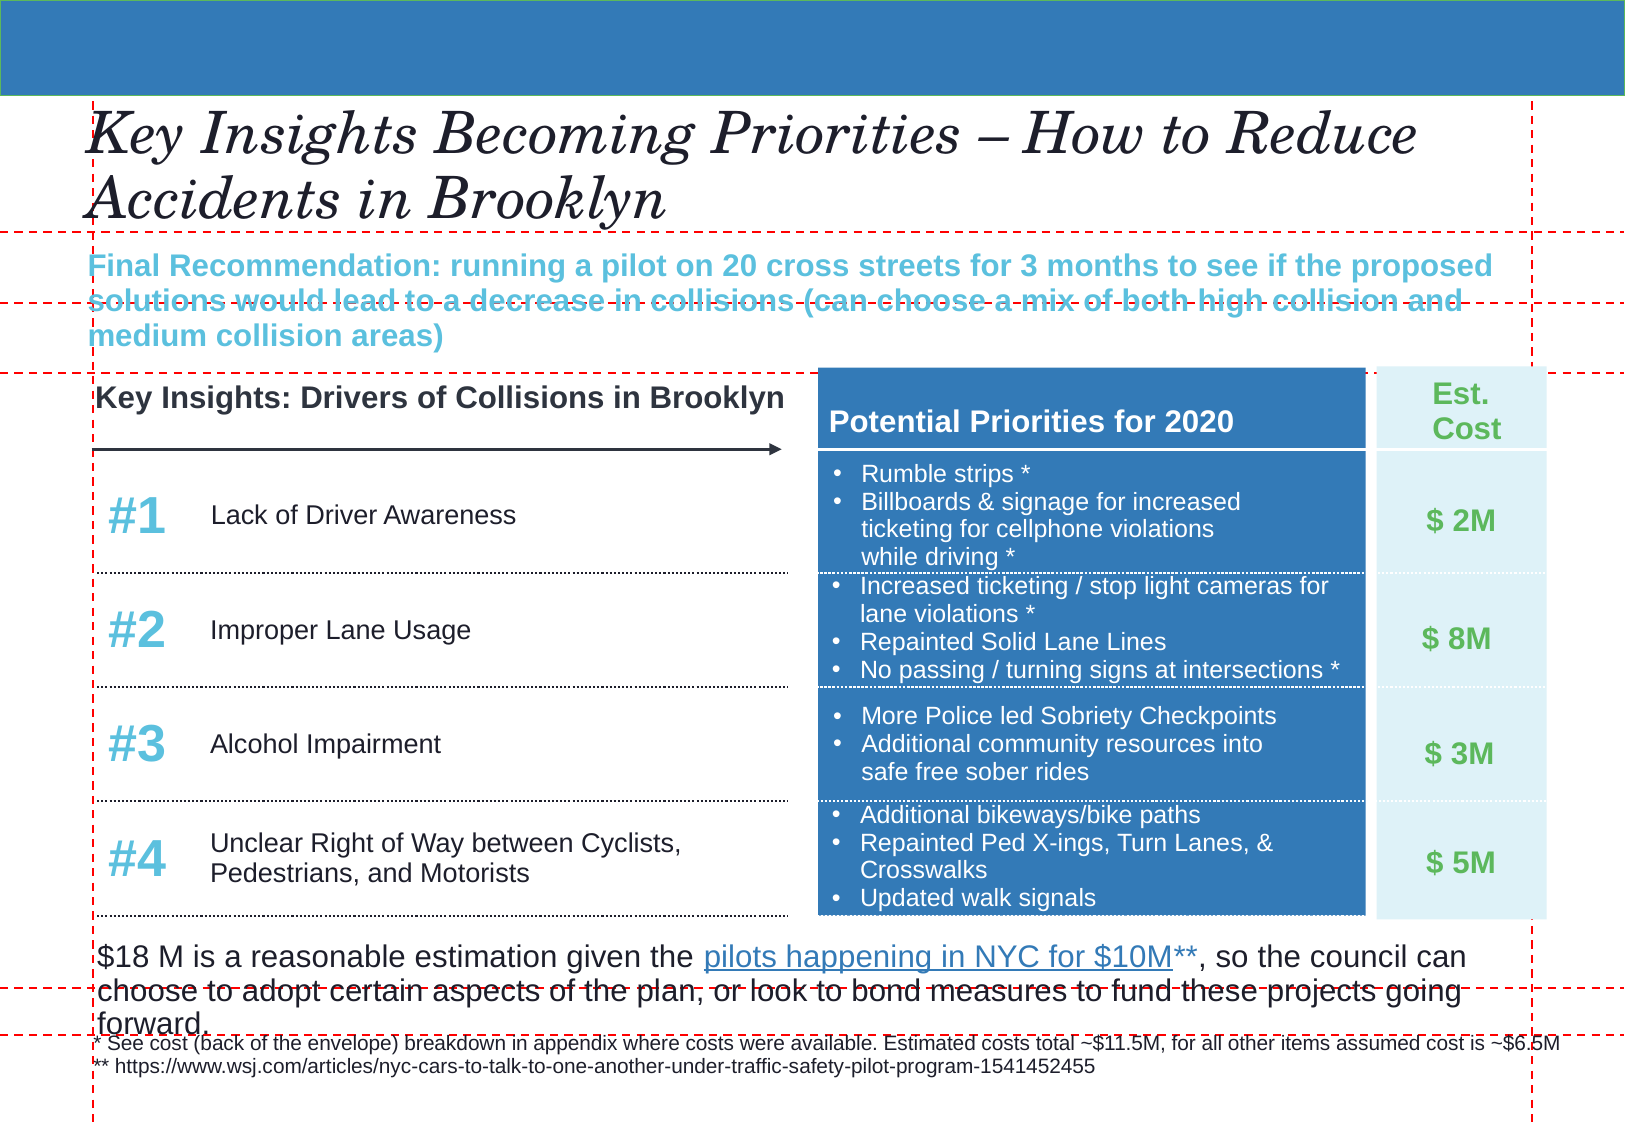

Key Insights Becoming Priorities – How to Reduce Accidents in Brooklyn
Final Recommendation: running a pilot on 20 cross streets for 3 months to see if the proposed solutions would lead to a decrease in collisions (can choose a mix of both high collision and medium collision areas)
Est. Cost
Key Insights: Drivers of Collisions in Brooklyn

Potential Priorities for 2020
#1
Lack of Driver Awareness
Rumble strips *
Billboards & signage for increased ticketing for cellphone violations while driving *
$ 2M
Increased ticketing / stop light cameras for lane violations *
Repainted Solid Lane Lines
No passing / turning signs at intersections *
#2
Improper Lane Usage
$ 8M
#3
Alcohol Impairment
More Police led Sobriety Checkpoints
Additional community resources into safe free sober rides
$ 3M
Additional bikeways/bike paths
Repainted Ped X-ings, Turn Lanes, & Crosswalks
Updated walk signals

    $ 5M
#4
Unclear Right of Way between Cyclists, Pedestrians, and Motorists
$18 M is a reasonable estimation given the pilots happening in NYC for $10M**, so the council can choose to adopt certain aspects of the plan, or look to bond measures to fund these projects going forward.
* See cost (back of the envelope) breakdown in appendix where costs were available. Estimated costs total ~$11.5M, for all other items assumed cost is ~$6.5M
** https://www.wsj.com/articles/nyc-cars-to-talk-to-one-another-under-traffic-safety-pilot-program-1541452455